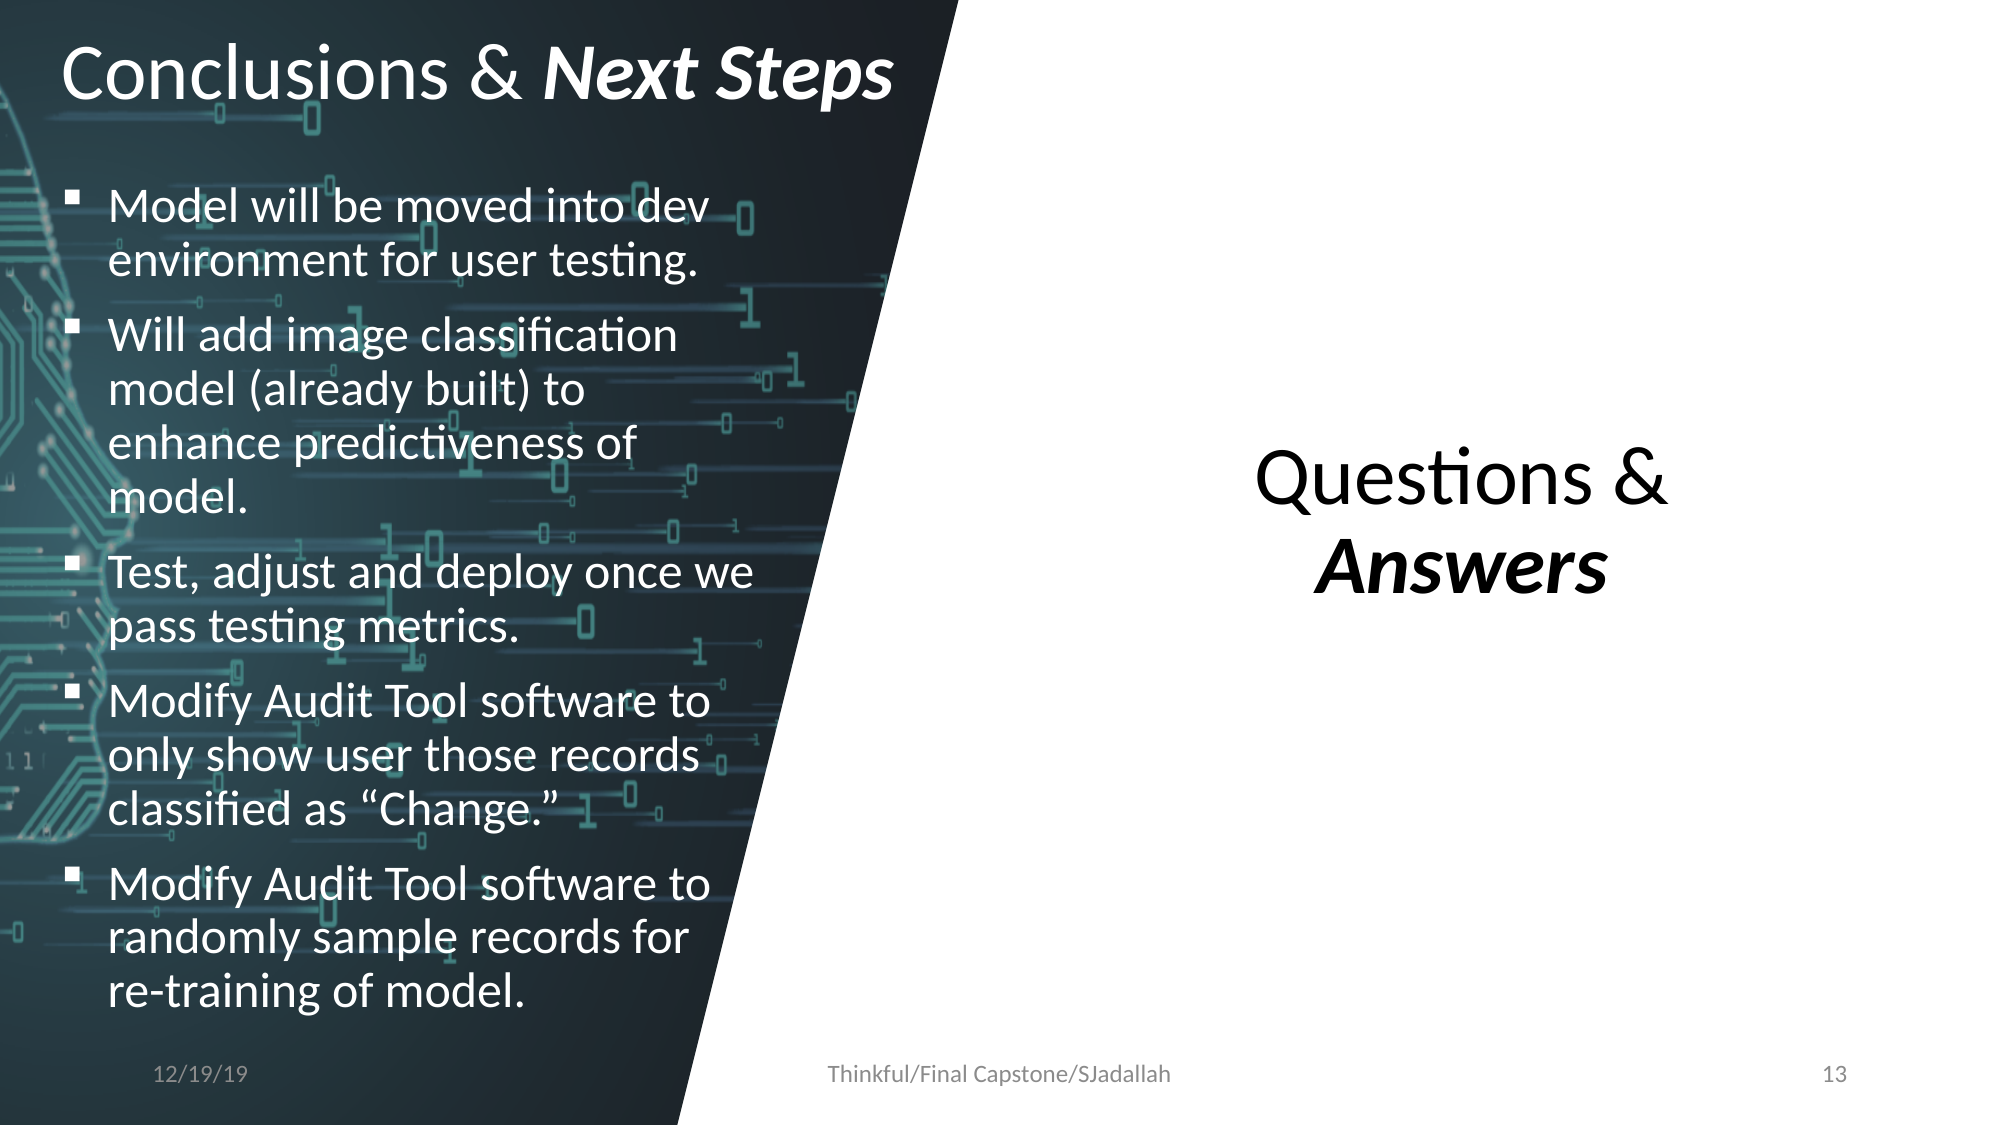

Conclusions & Next Steps
Model will be moved into dev environment for user testing.
Will add image classification model (already built) to enhance predictiveness of model.
Test, adjust and deploy once we pass testing metrics.
Modify Audit Tool software to only show user those records classified as “Change.”
Modify Audit Tool software to randomly sample records for re-training of model.

Questions & Answers
12/19/19
Thinkful/Final Capstone/SJadallah
13